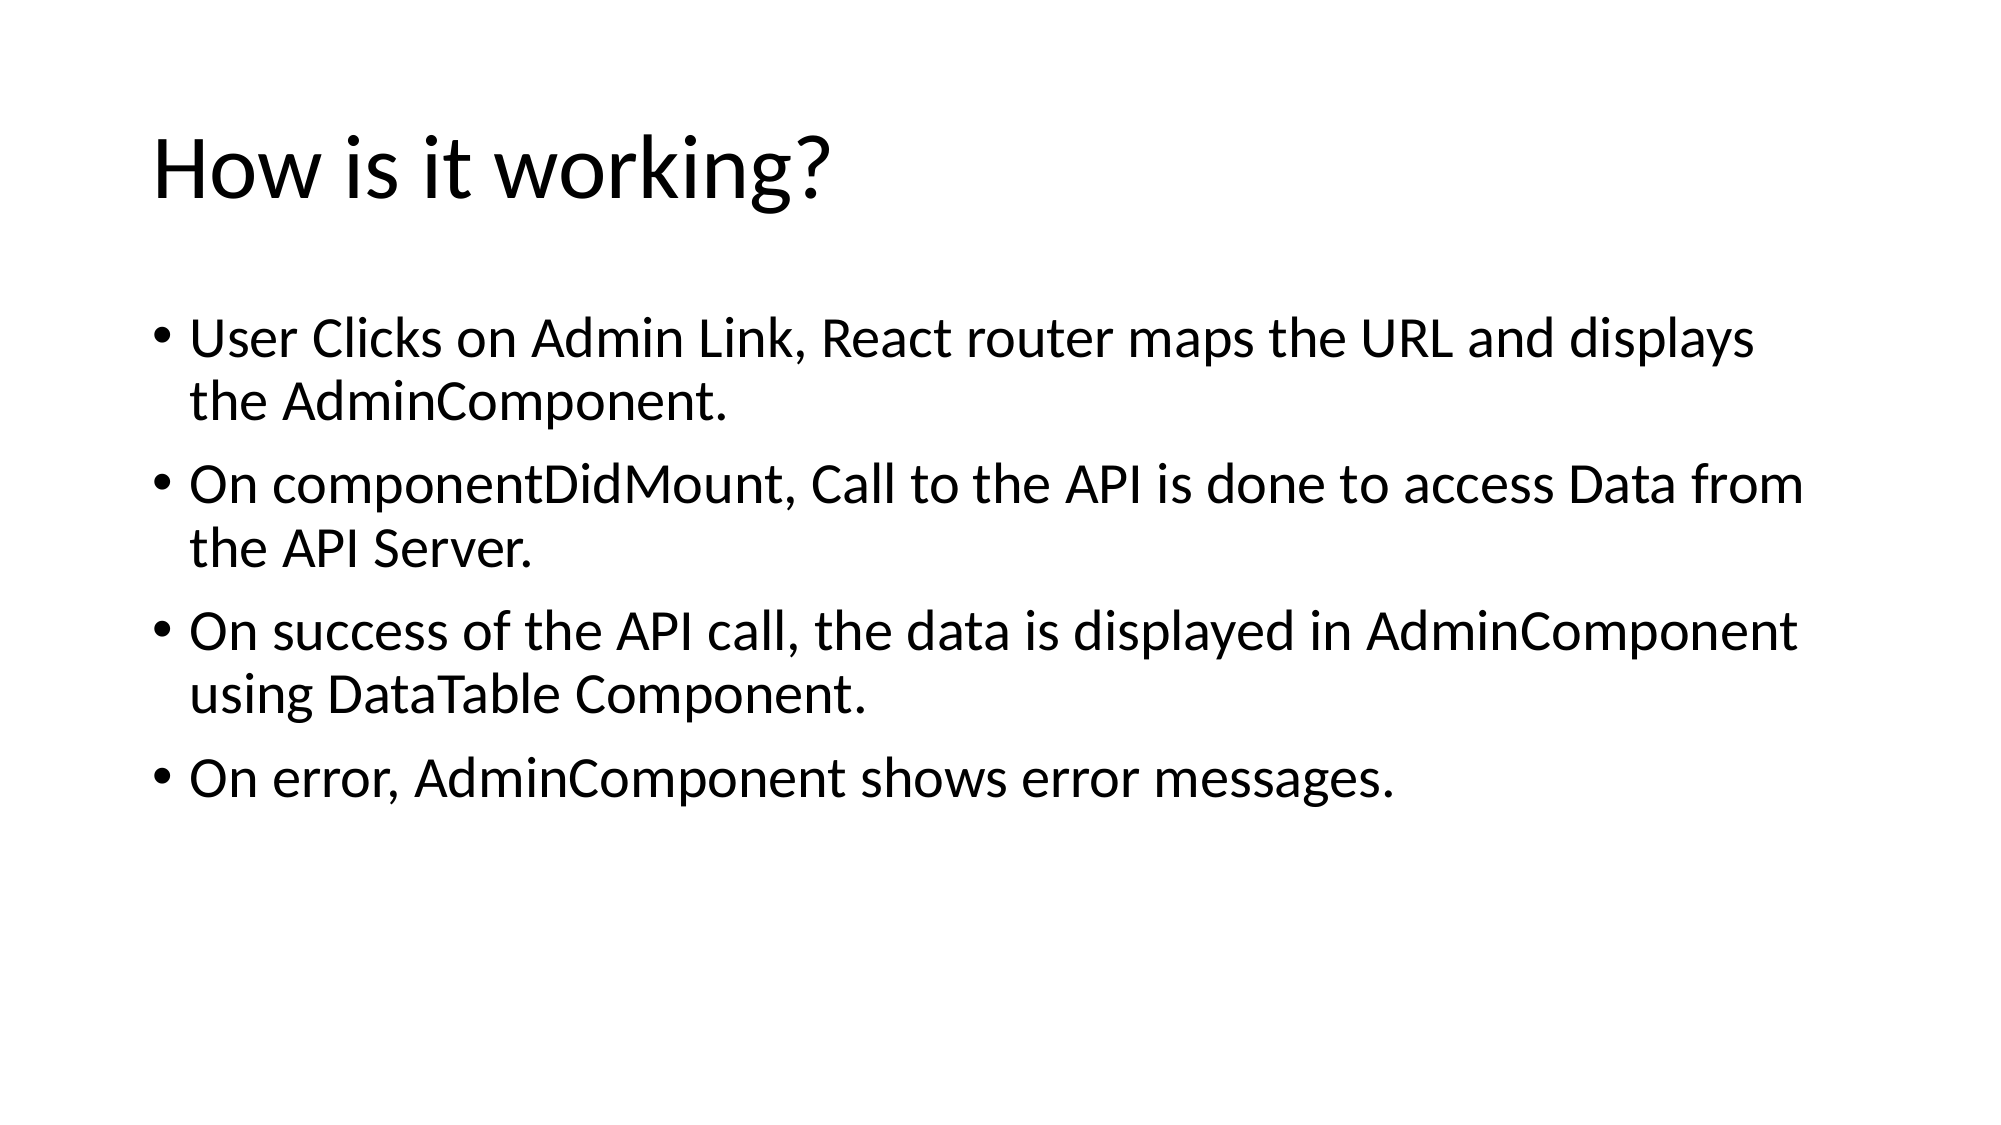

# How is it working?
User Clicks on Admin Link, React router maps the URL and displays the AdminComponent.
On componentDidMount, Call to the API is done to access Data from the API Server.
On success of the API call, the data is displayed in AdminComponent using DataTable Component.
On error, AdminComponent shows error messages.